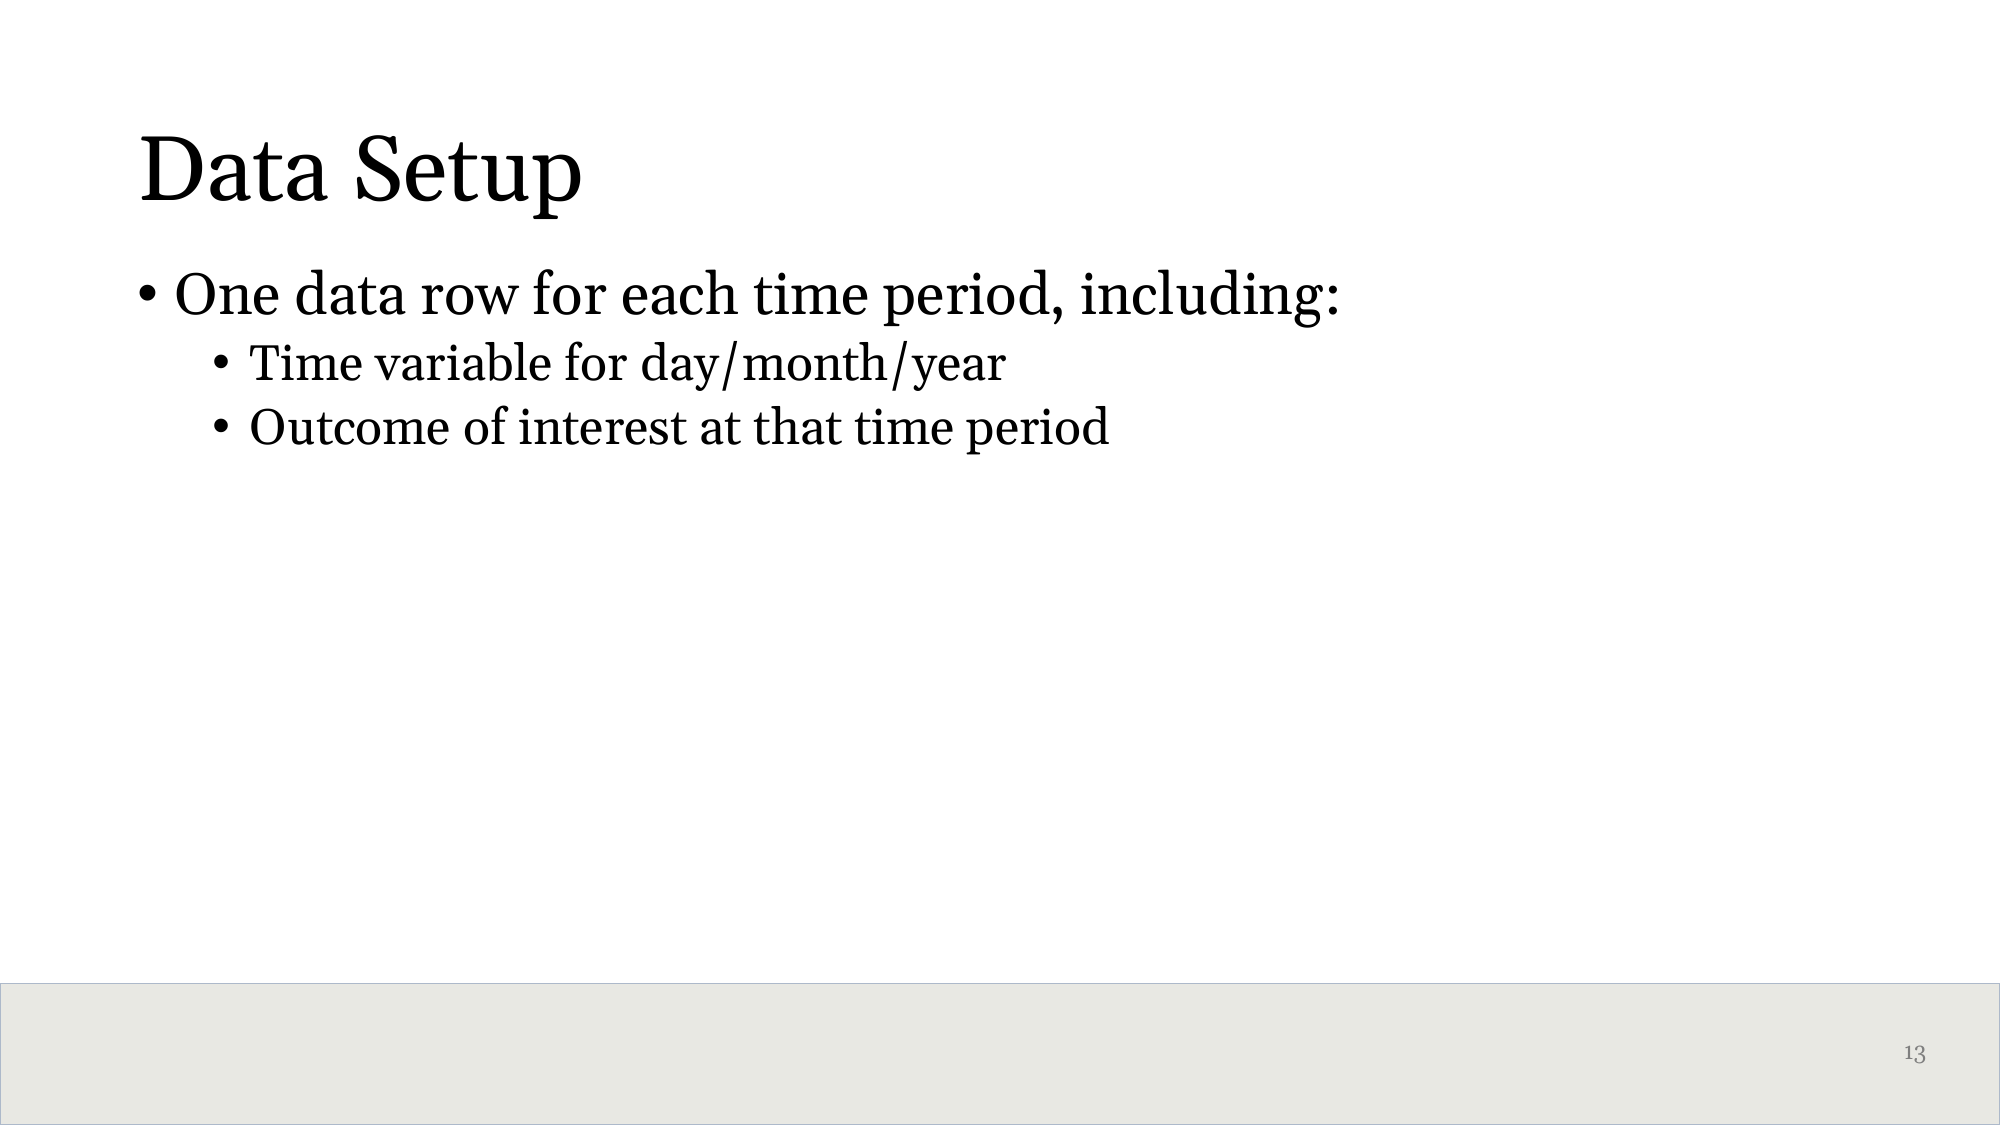

# Data Setup
One data row for each time period, including:
Time variable for day/month/year
Outcome of interest at that time period